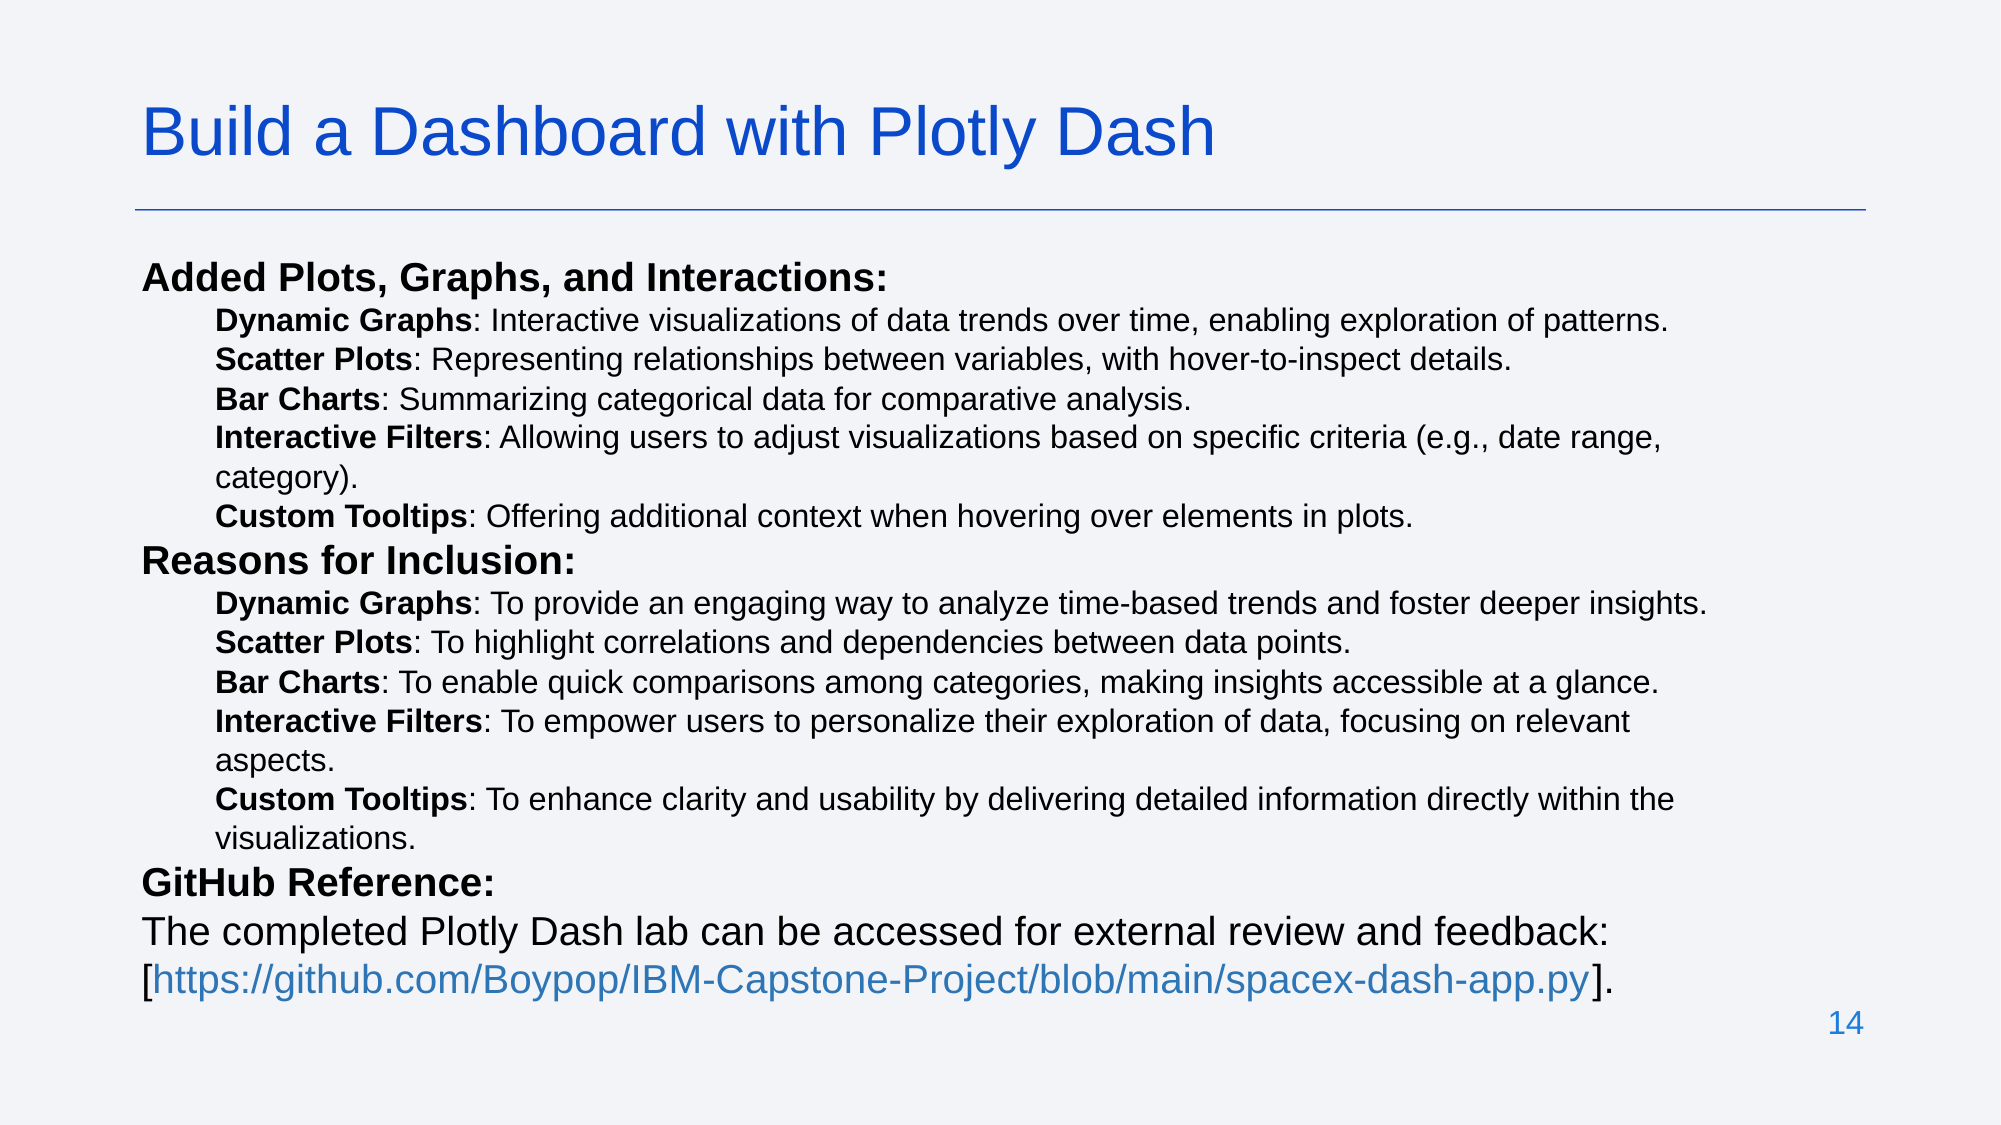

Build a Dashboard with Plotly Dash
Added Plots, Graphs, and Interactions:
Dynamic Graphs: Interactive visualizations of data trends over time, enabling exploration of patterns.
Scatter Plots: Representing relationships between variables, with hover-to-inspect details.
Bar Charts: Summarizing categorical data for comparative analysis.
Interactive Filters: Allowing users to adjust visualizations based on specific criteria (e.g., date range, category).
Custom Tooltips: Offering additional context when hovering over elements in plots.
Reasons for Inclusion:
Dynamic Graphs: To provide an engaging way to analyze time-based trends and foster deeper insights.
Scatter Plots: To highlight correlations and dependencies between data points.
Bar Charts: To enable quick comparisons among categories, making insights accessible at a glance.
Interactive Filters: To empower users to personalize their exploration of data, focusing on relevant aspects.
Custom Tooltips: To enhance clarity and usability by delivering detailed information directly within the visualizations.
GitHub Reference:
The completed Plotly Dash lab can be accessed for external review and feedback: [https://github.com/Boypop/IBM-Capstone-Project/blob/main/spacex-dash-app.py].

14